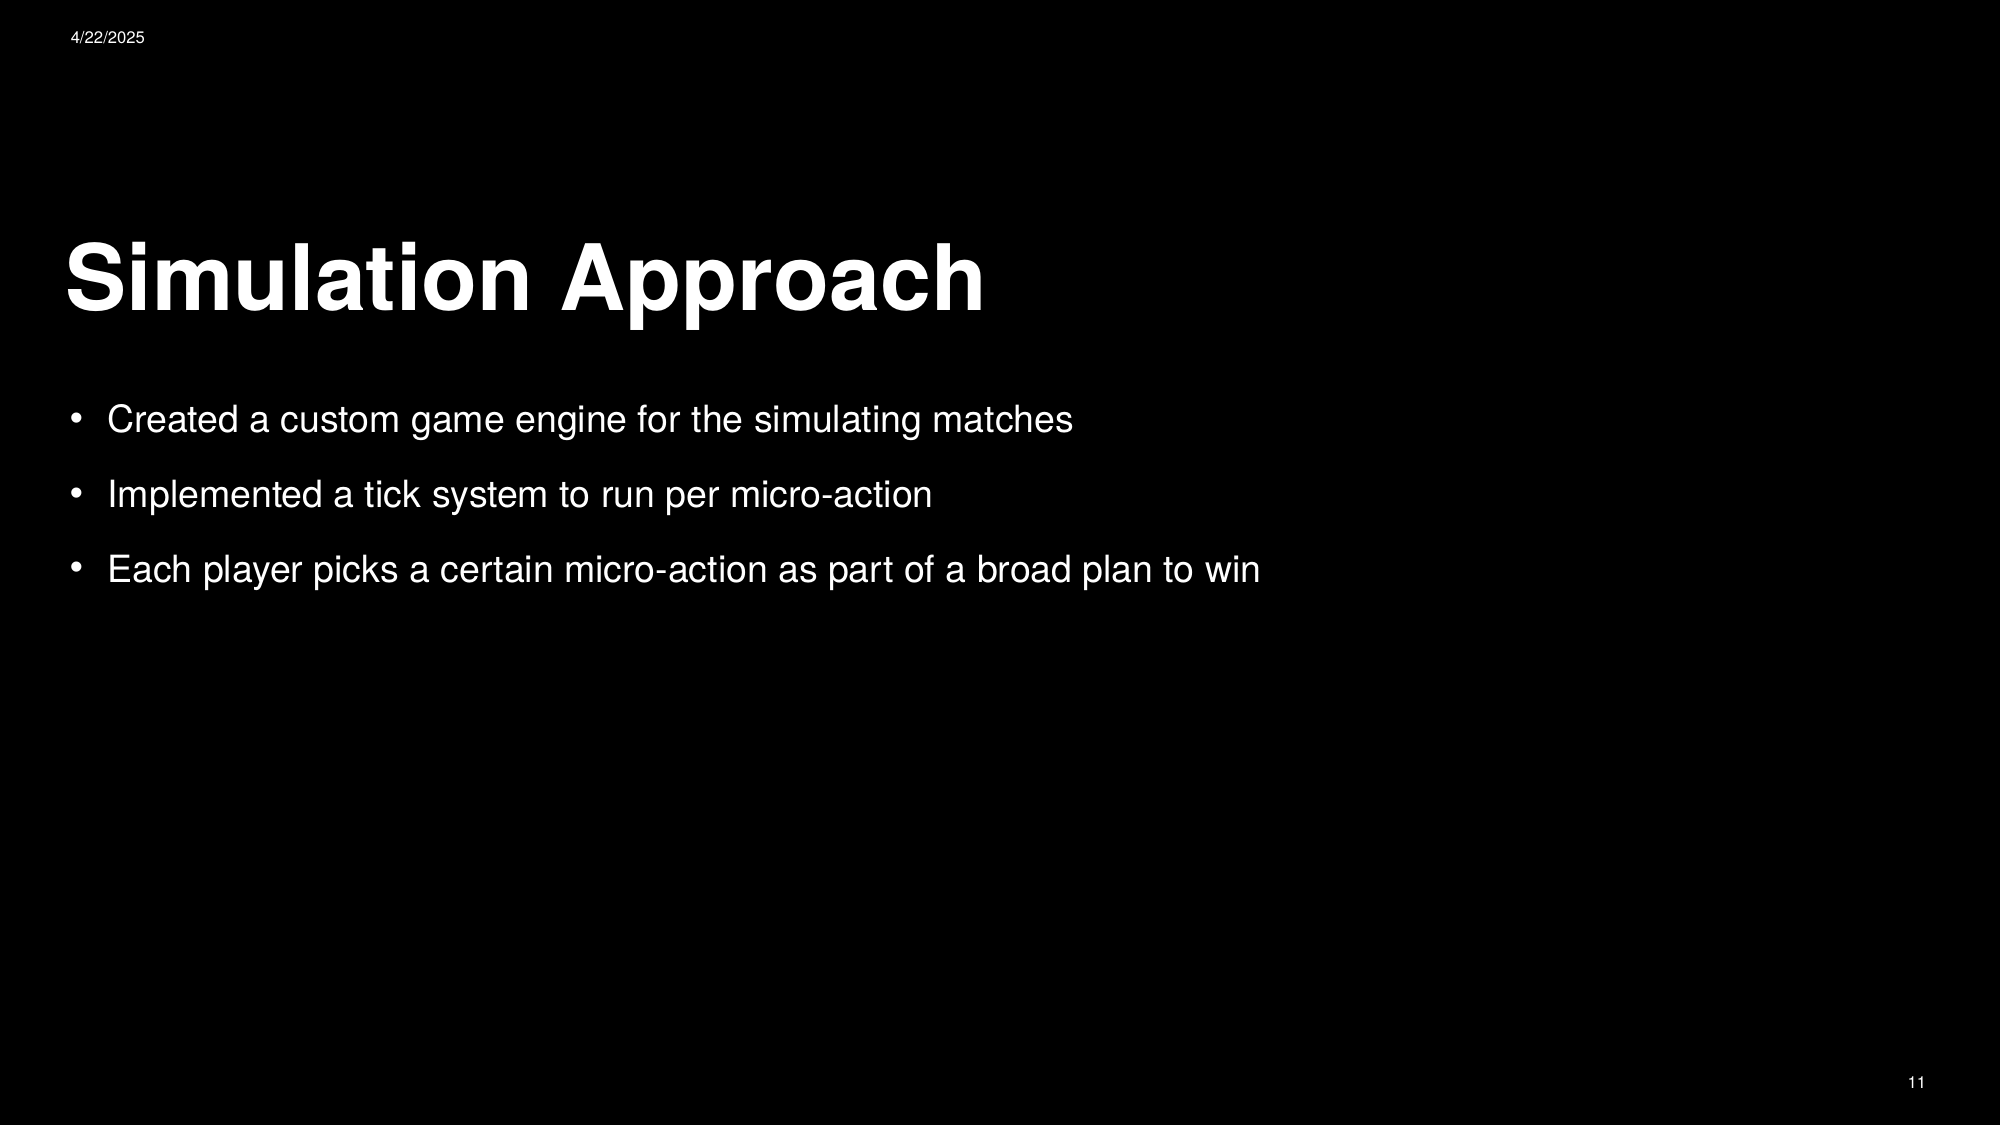

4/22/2025
# Simulation Approach
Created a custom game engine for the simulating matches
Implemented a tick system to run per micro-action
Each player picks a certain micro-action as part of a broad plan to win

11